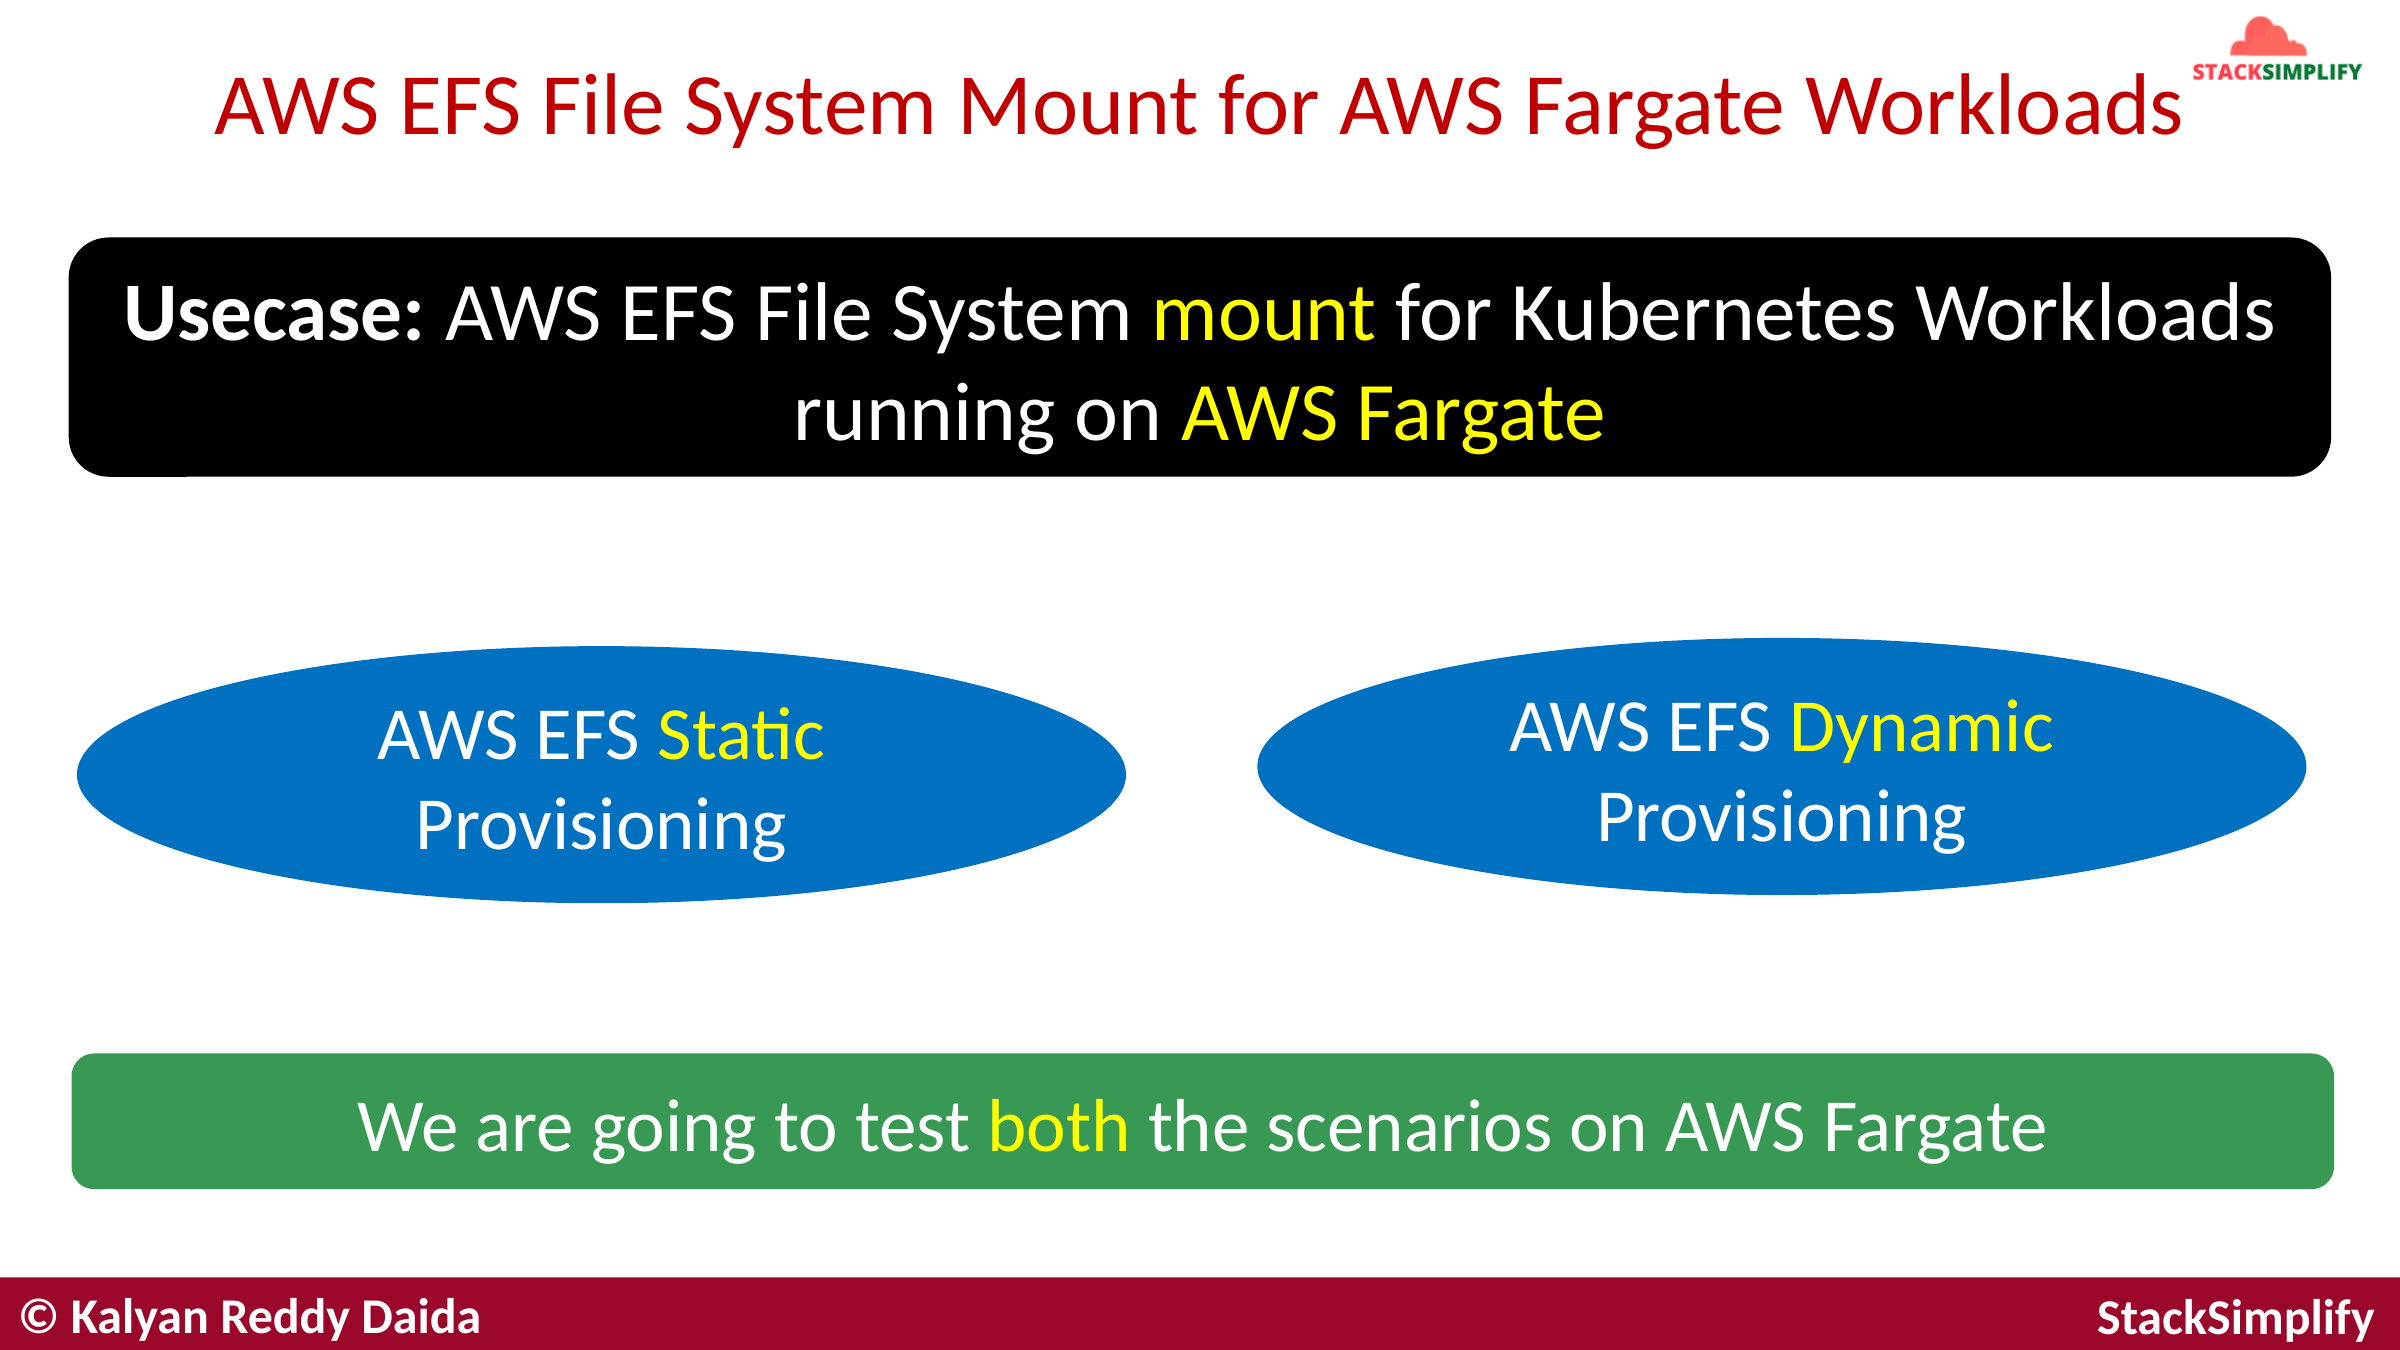

# AWS EFS File System Mount for AWS Fargate Workloads
Usecase: AWS EFS File System mount for Kubernetes Workloads running on AWS Fargate
AWS EFS Dynamic Provisioning
AWS EFS Static Provisioning
We are going to test both the scenarios on AWS Fargate
© Kalyan Reddy Daida